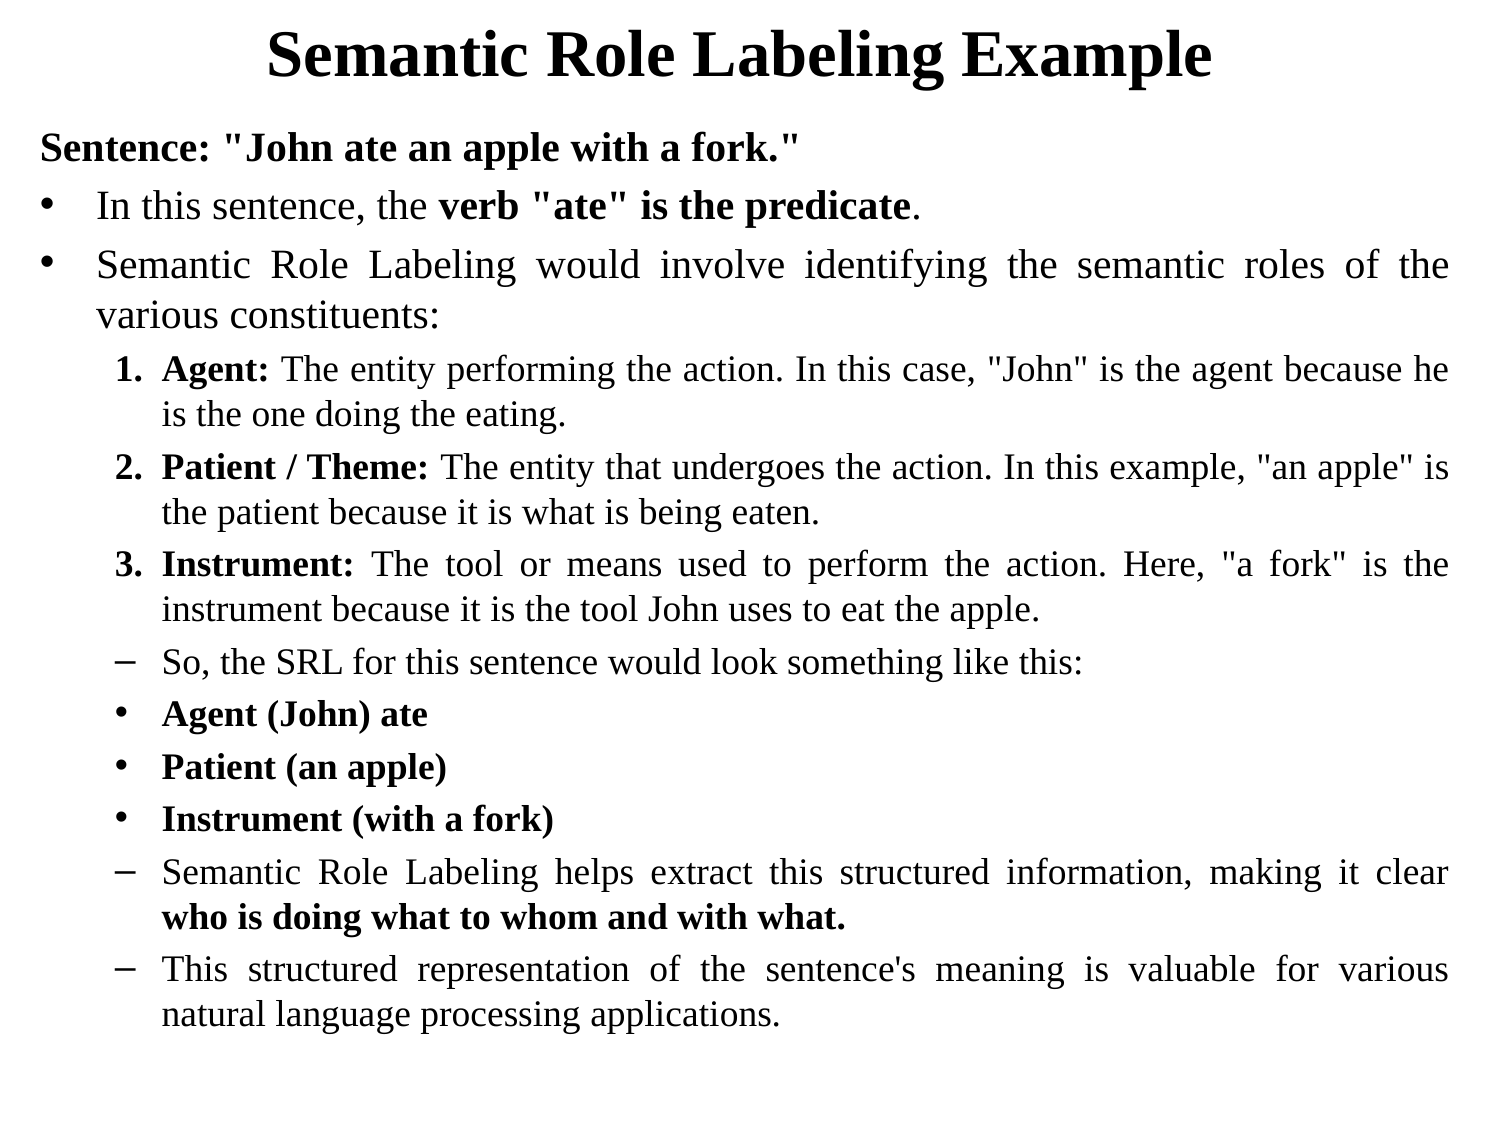

# Semantic Role Labeling Example
Sentence: "John ate an apple with a fork."
In this sentence, the verb "ate" is the predicate.
Semantic Role Labeling would involve identifying the semantic roles of the various constituents:
Agent: The entity performing the action. In this case, "John" is the agent because he is the one doing the eating.
Patient / Theme: The entity that undergoes the action. In this example, "an apple" is the patient because it is what is being eaten.
Instrument: The tool or means used to perform the action. Here, "a fork" is the instrument because it is the tool John uses to eat the apple.
So, the SRL for this sentence would look something like this:
Agent (John) ate
Patient (an apple)
Instrument (with a fork)
Semantic Role Labeling helps extract this structured information, making it clear who is doing what to whom and with what.
This structured representation of the sentence's meaning is valuable for various natural language processing applications.